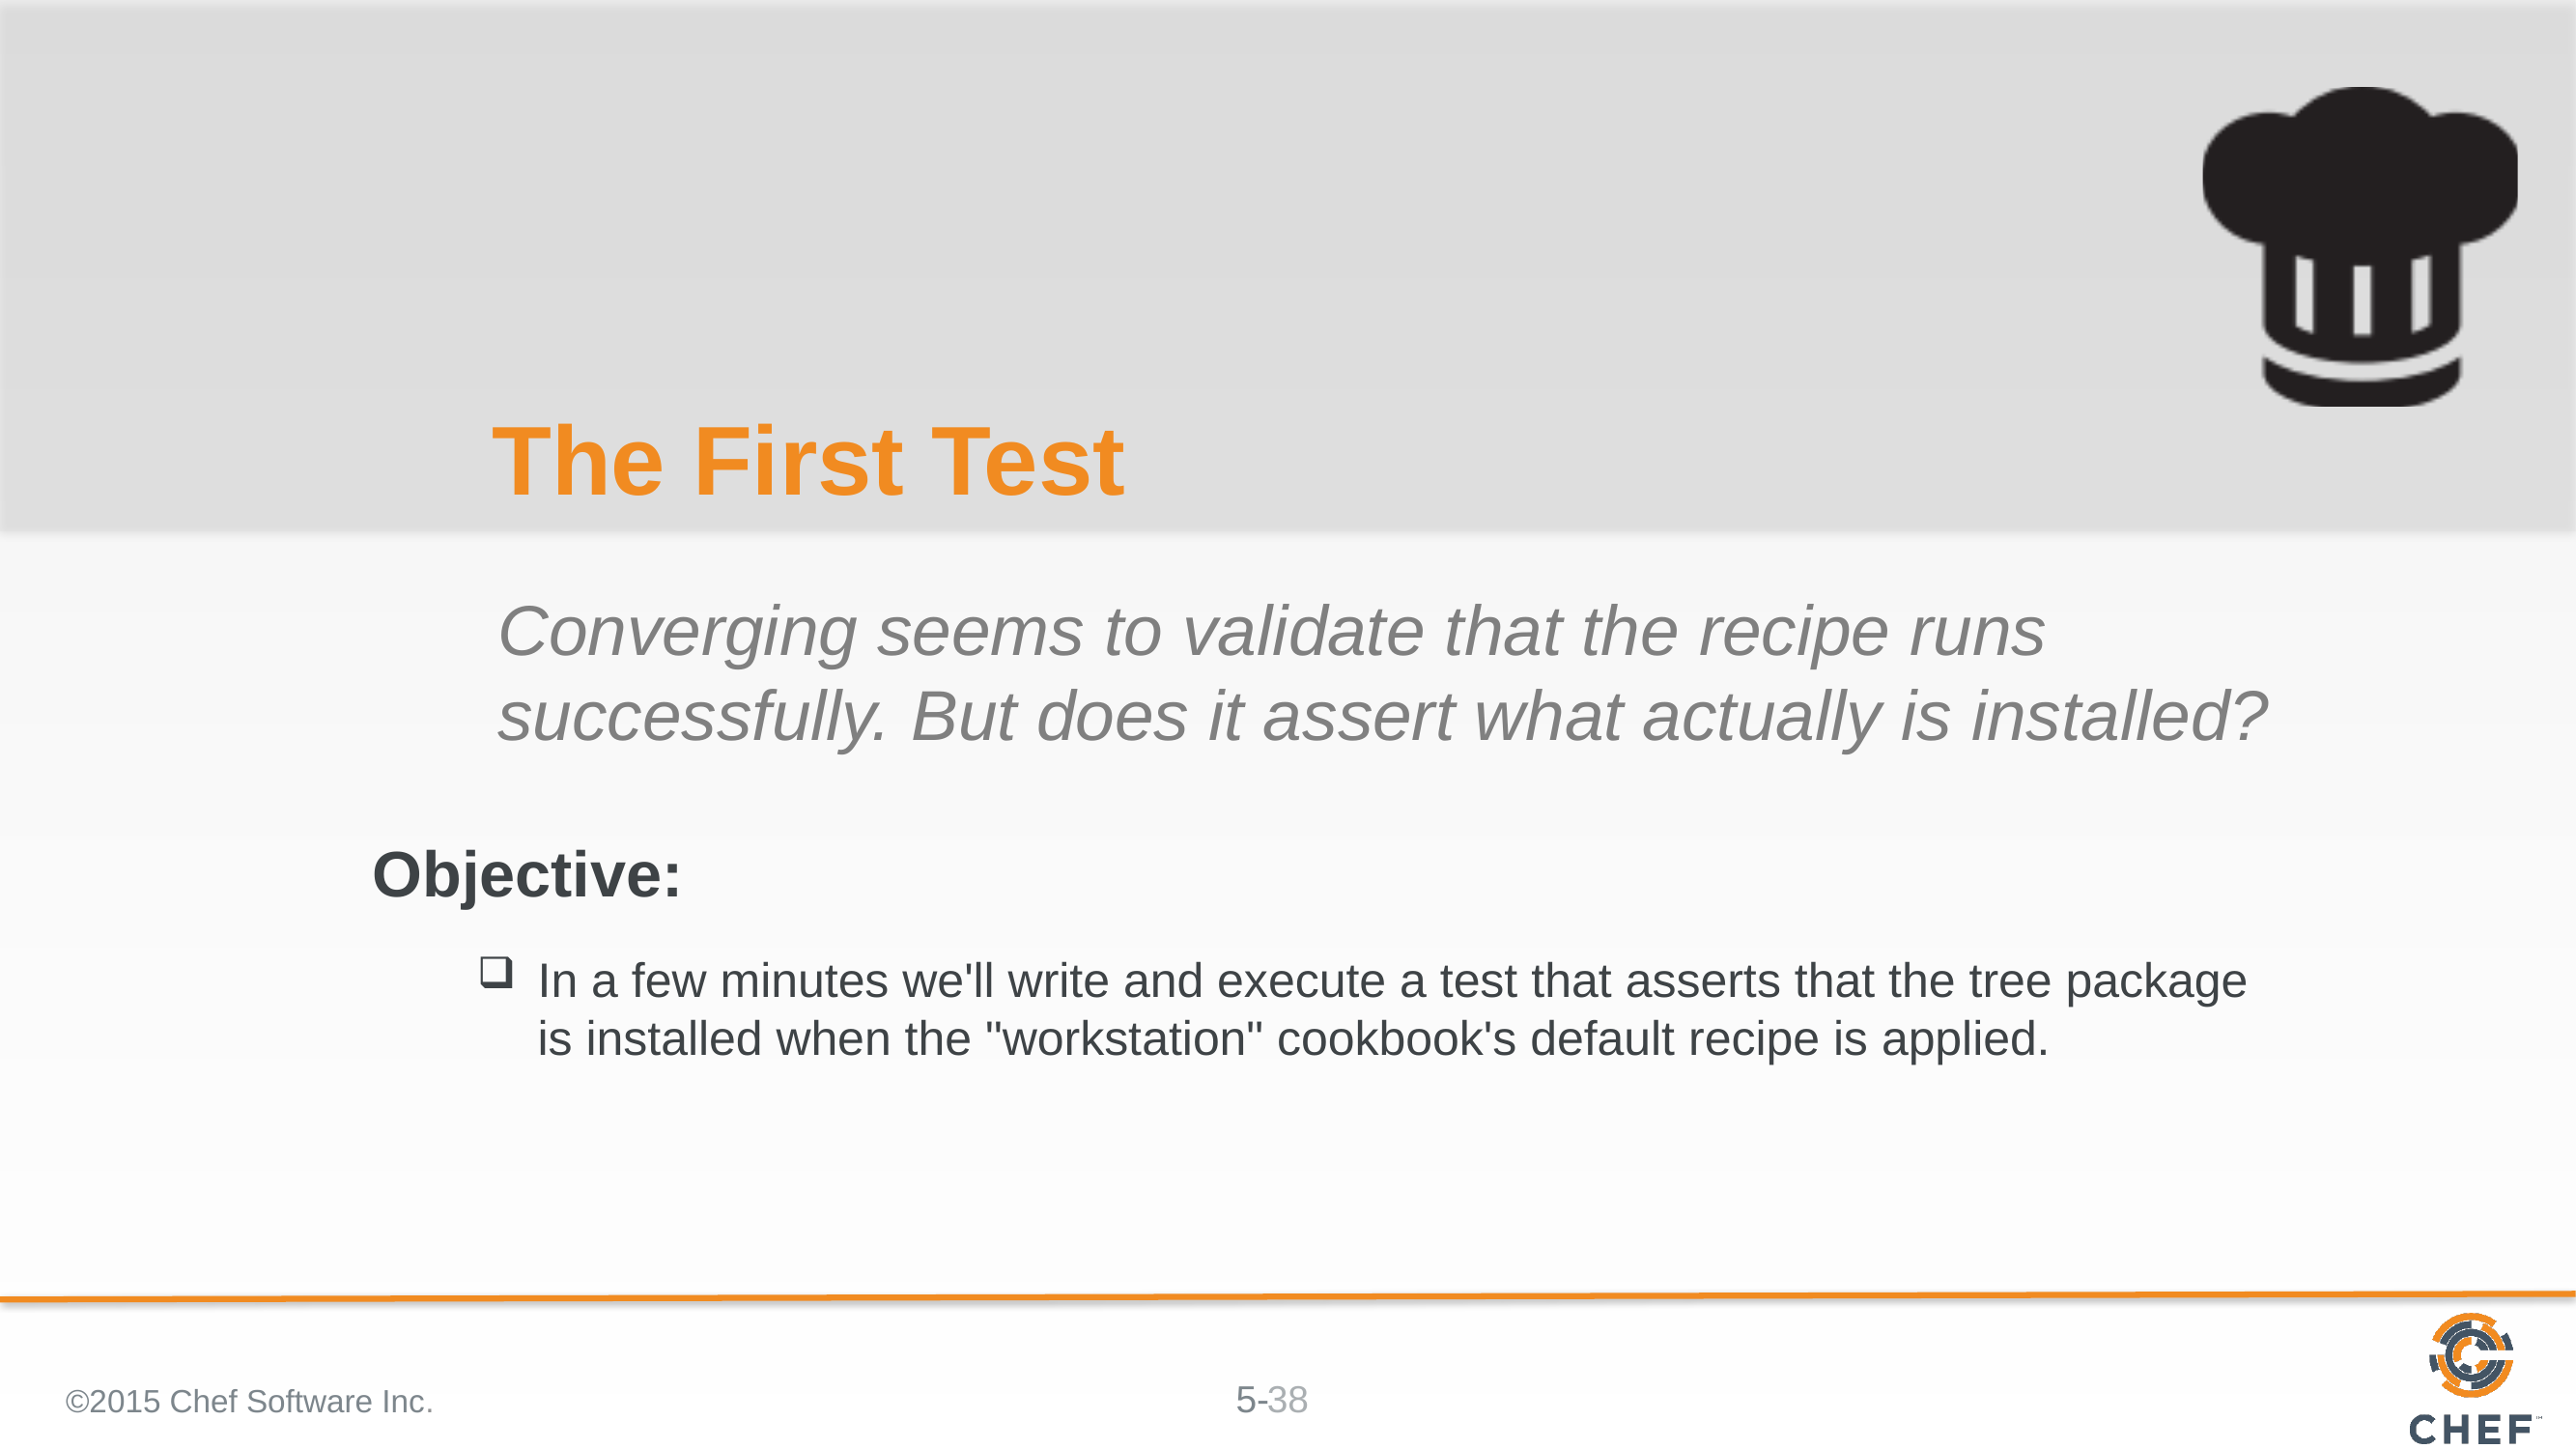

# The First Test
Converging seems to validate that the recipe runs successfully. But does it assert what actually is installed?
In a few minutes we'll write and execute a test that asserts that the tree package is installed when the "workstation" cookbook's default recipe is applied.
©2015 Chef Software Inc.
38